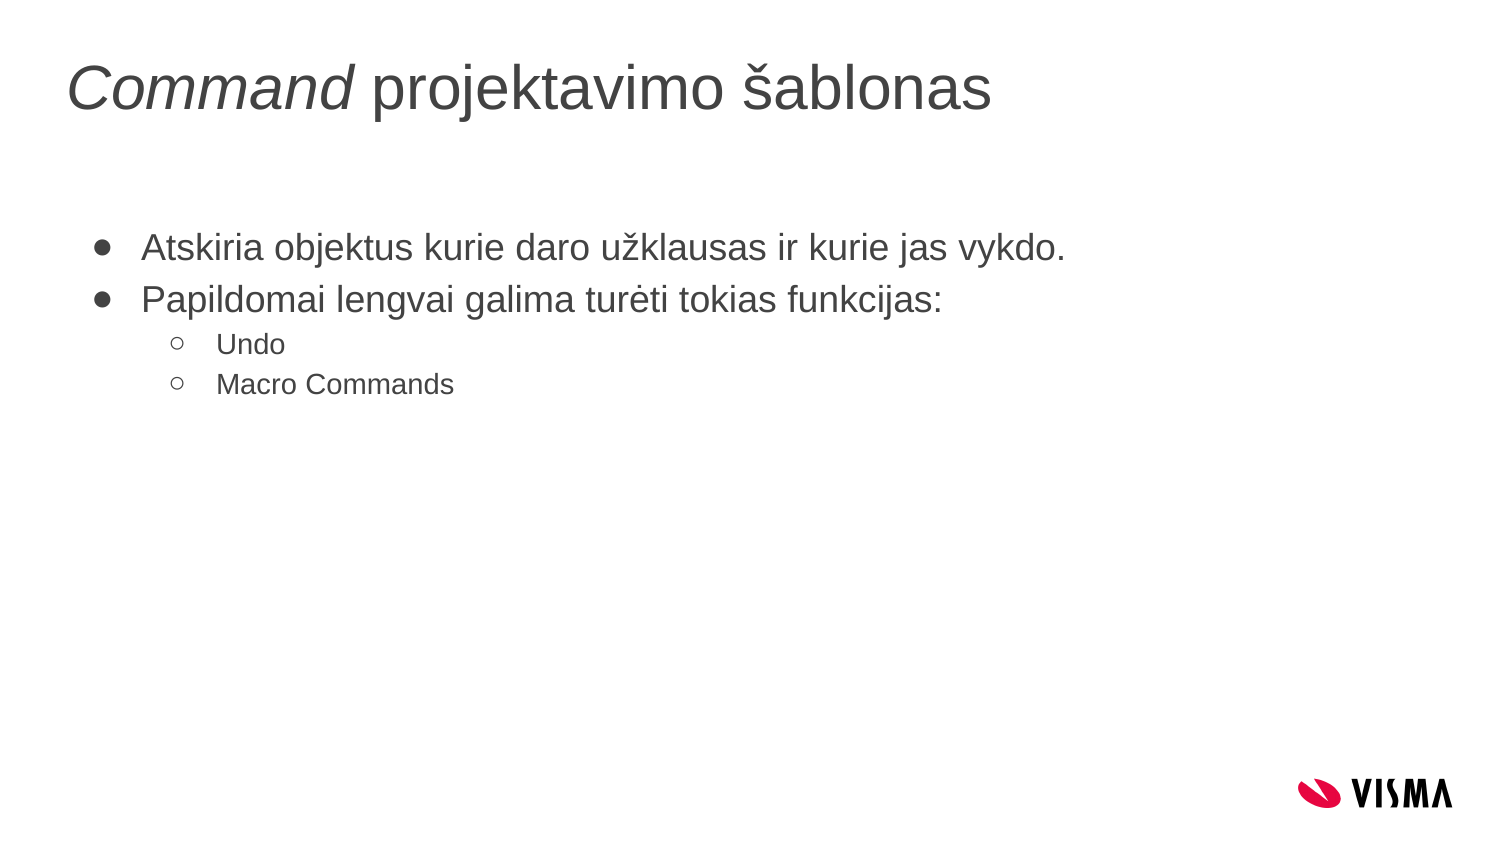

# Command projektavimo šablonas
Atskiria objektus kurie daro užklausas ir kurie jas vykdo.
Papildomai lengvai galima turėti tokias funkcijas:
Undo
Macro Commands